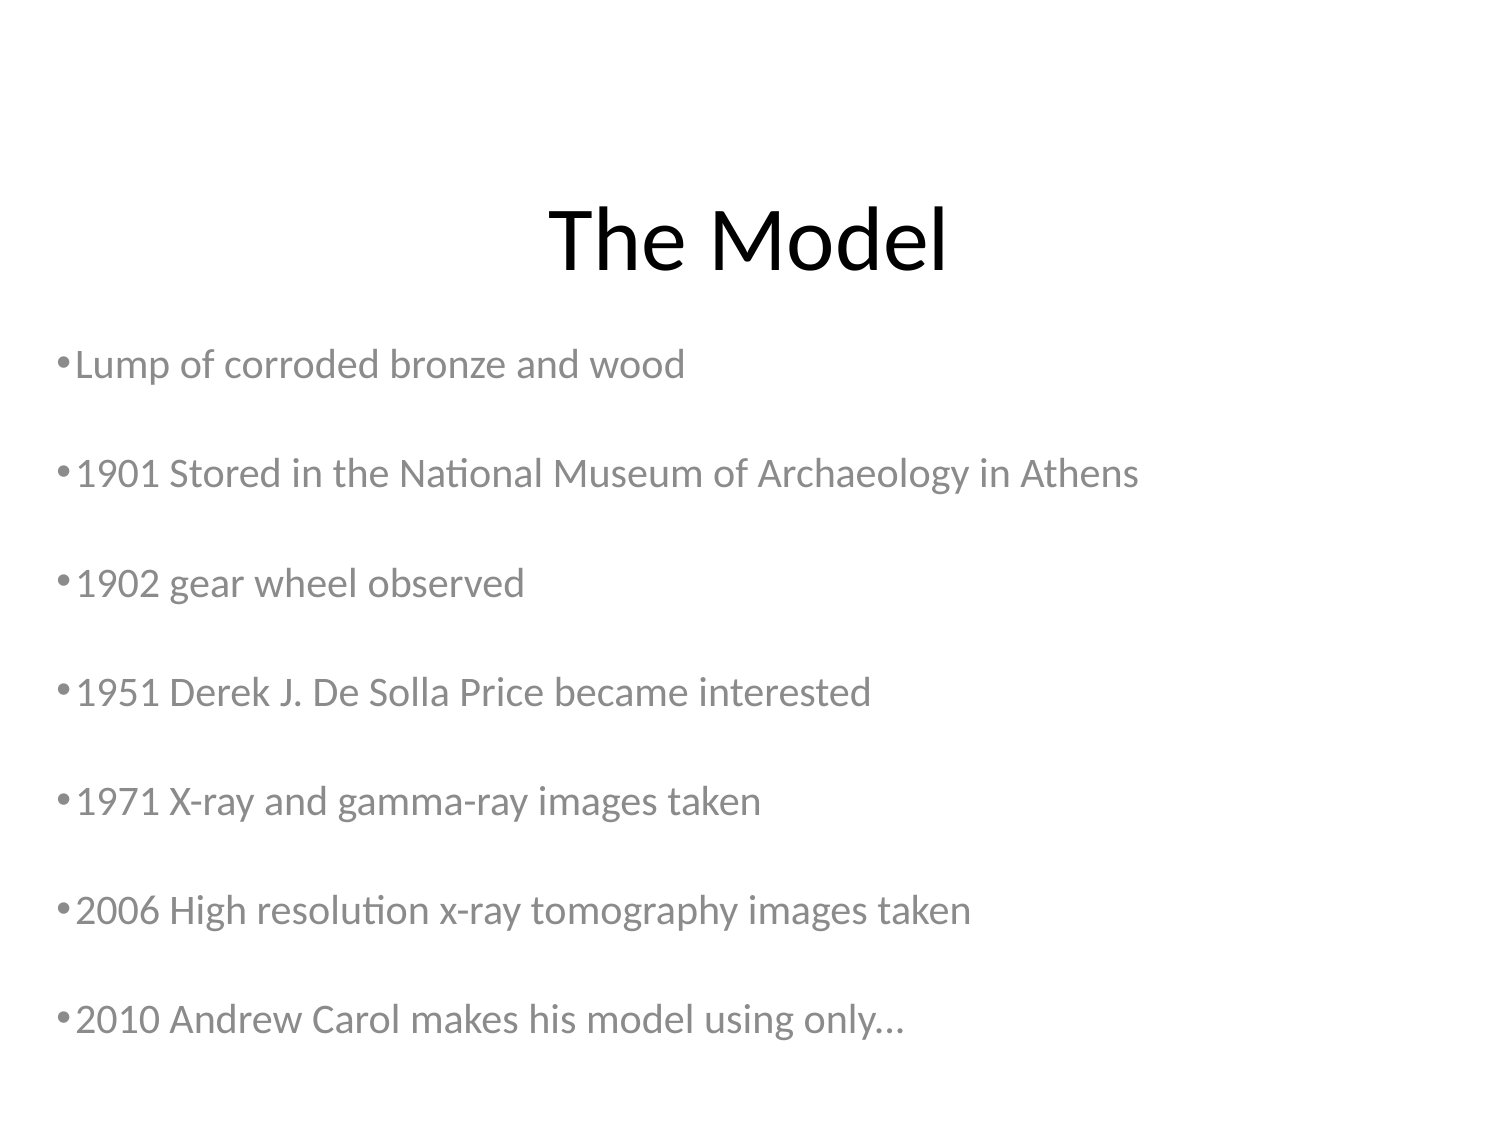

# The Model
 Lump of corroded bronze and wood
 1901 Stored in the National Museum of Archaeology in Athens
 1902 gear wheel observed
 1951 Derek J. De Solla Price became interested
 1971 X-ray and gamma-ray images taken
 2006 High resolution x-ray tomography images taken
 2010 Andrew Carol makes his model using only...